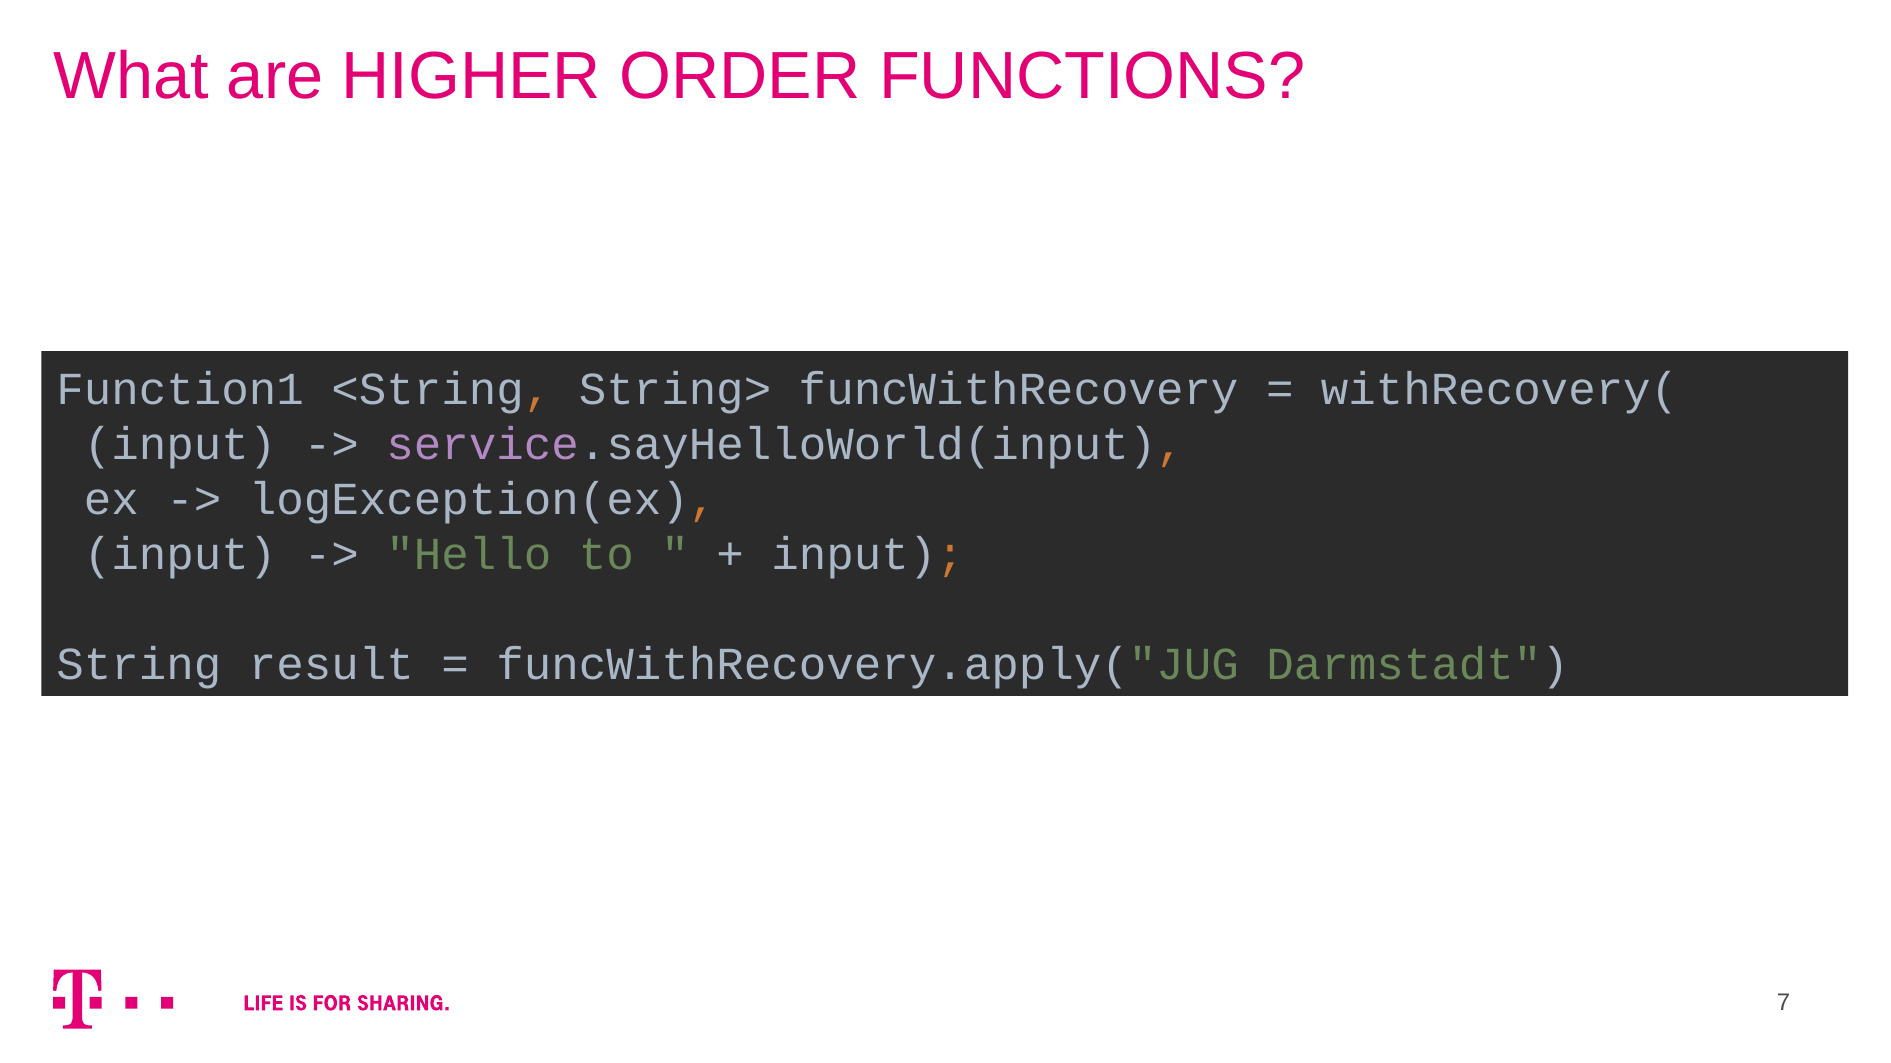

# What are HIGHER ORDER FUNCTIONS?
Function1 <String, String> funcWithRecovery = withRecovery(
 (input) -> service.sayHelloWorld(input),
 ex -> logException(ex),
 (input) -> "Hello to " + input);
String result = funcWithRecovery.apply("JUG Darmstadt")
7